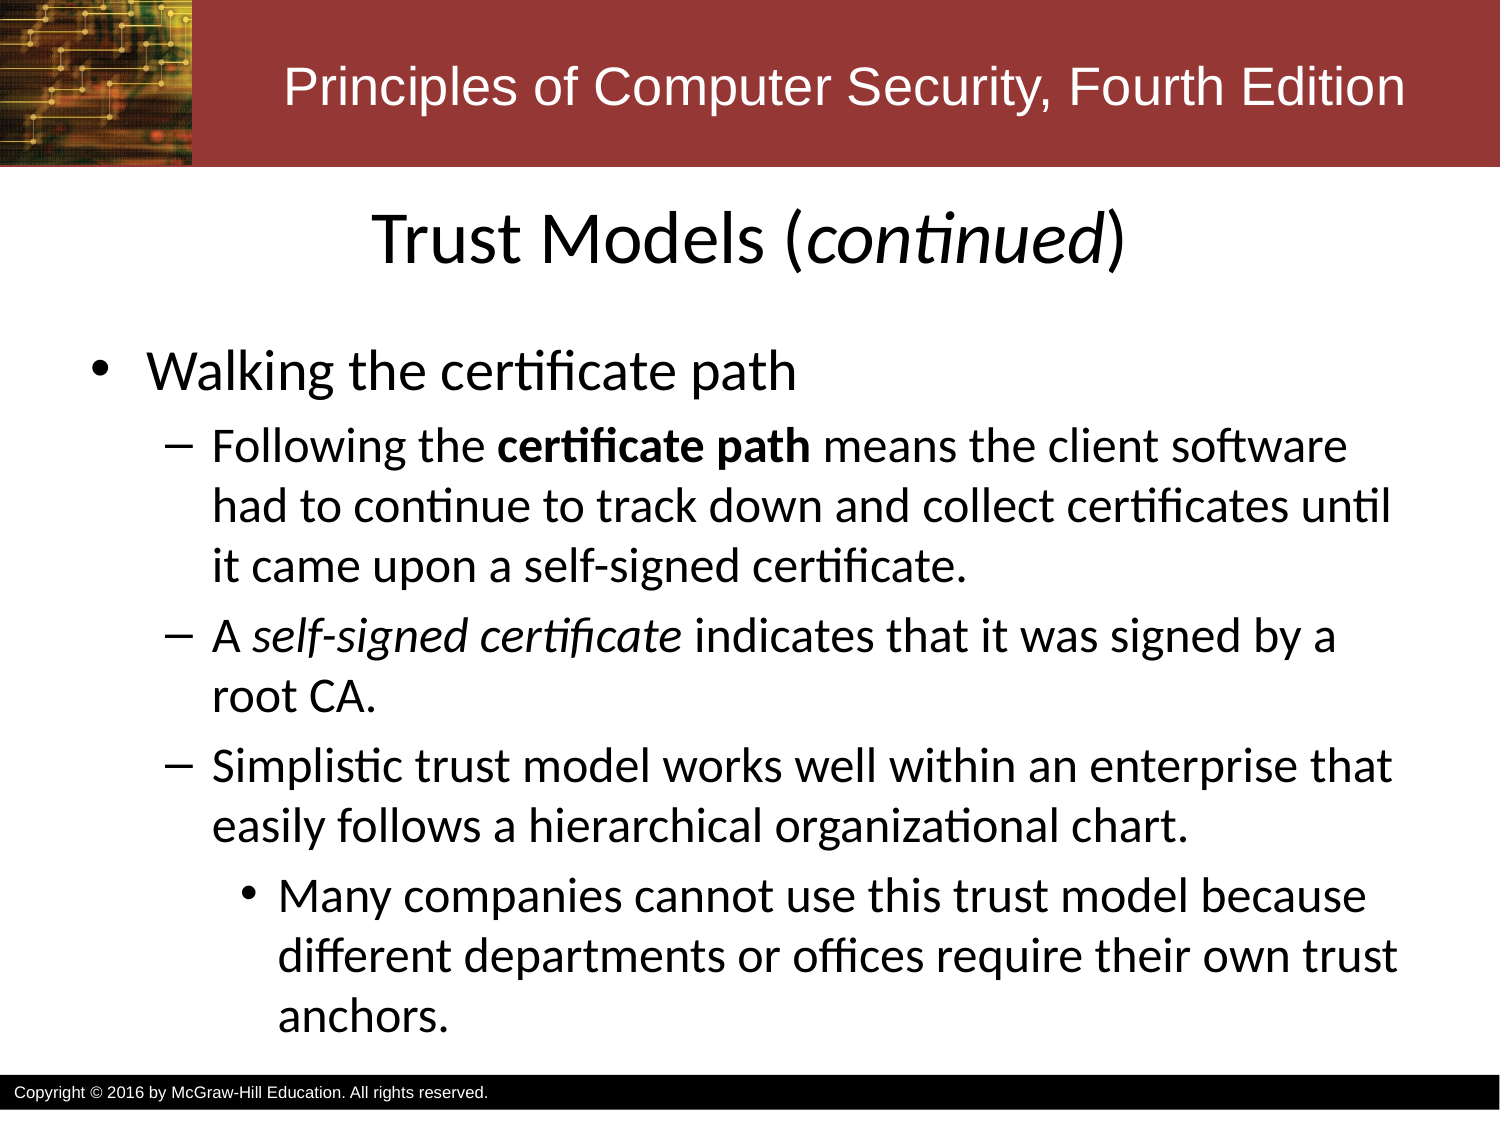

# Trust Models (continued)
Walking the certificate path
Following the certificate path means the client software had to continue to track down and collect certificates until it came upon a self-signed certificate.
A self-signed certificate indicates that it was signed by a root CA.
Simplistic trust model works well within an enterprise that
easily follows a hierarchical organizational chart.
Many companies cannot use this trust model because different departments or offices require their own trust anchors.